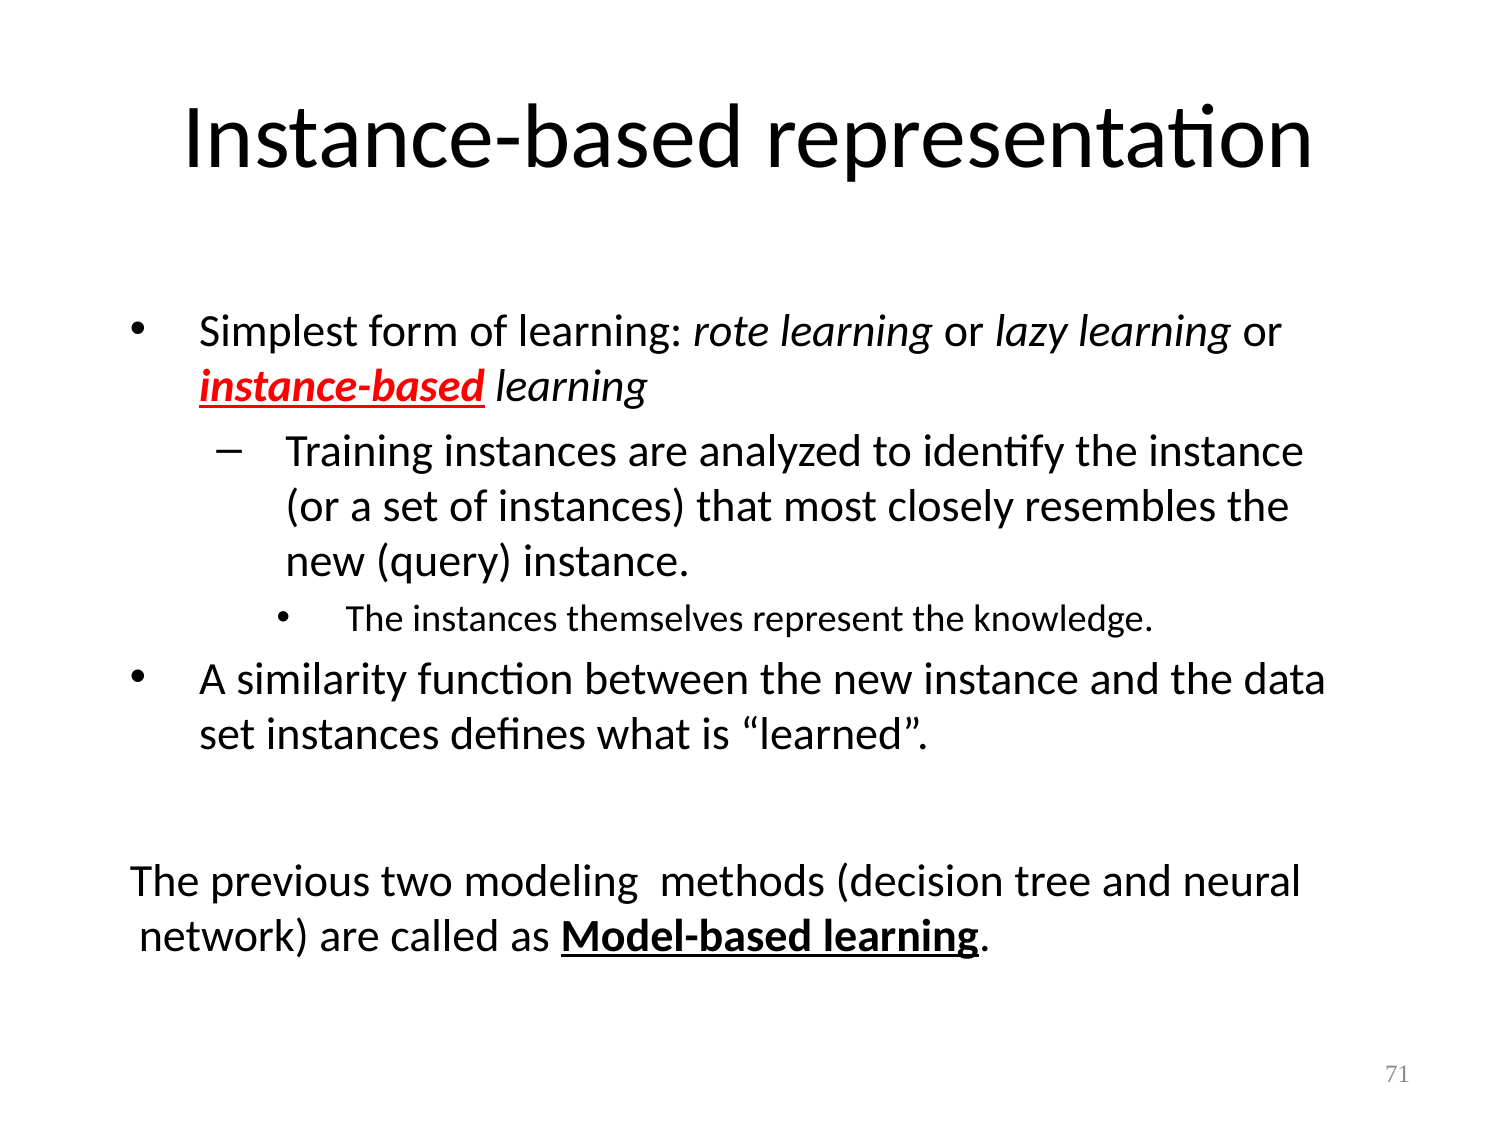

# Instance-based representation
Simplest form of learning: rote learning or lazy learning or instance-based learning
Training instances are analyzed to identify the instance (or a set of instances) that most closely resembles the new (query) instance.
The instances themselves represent the knowledge.
A similarity function between the new instance and the data set instances defines what is “learned”.

The previous two modeling  methods (decision tree and neural network) are called as Model-based learning.

71